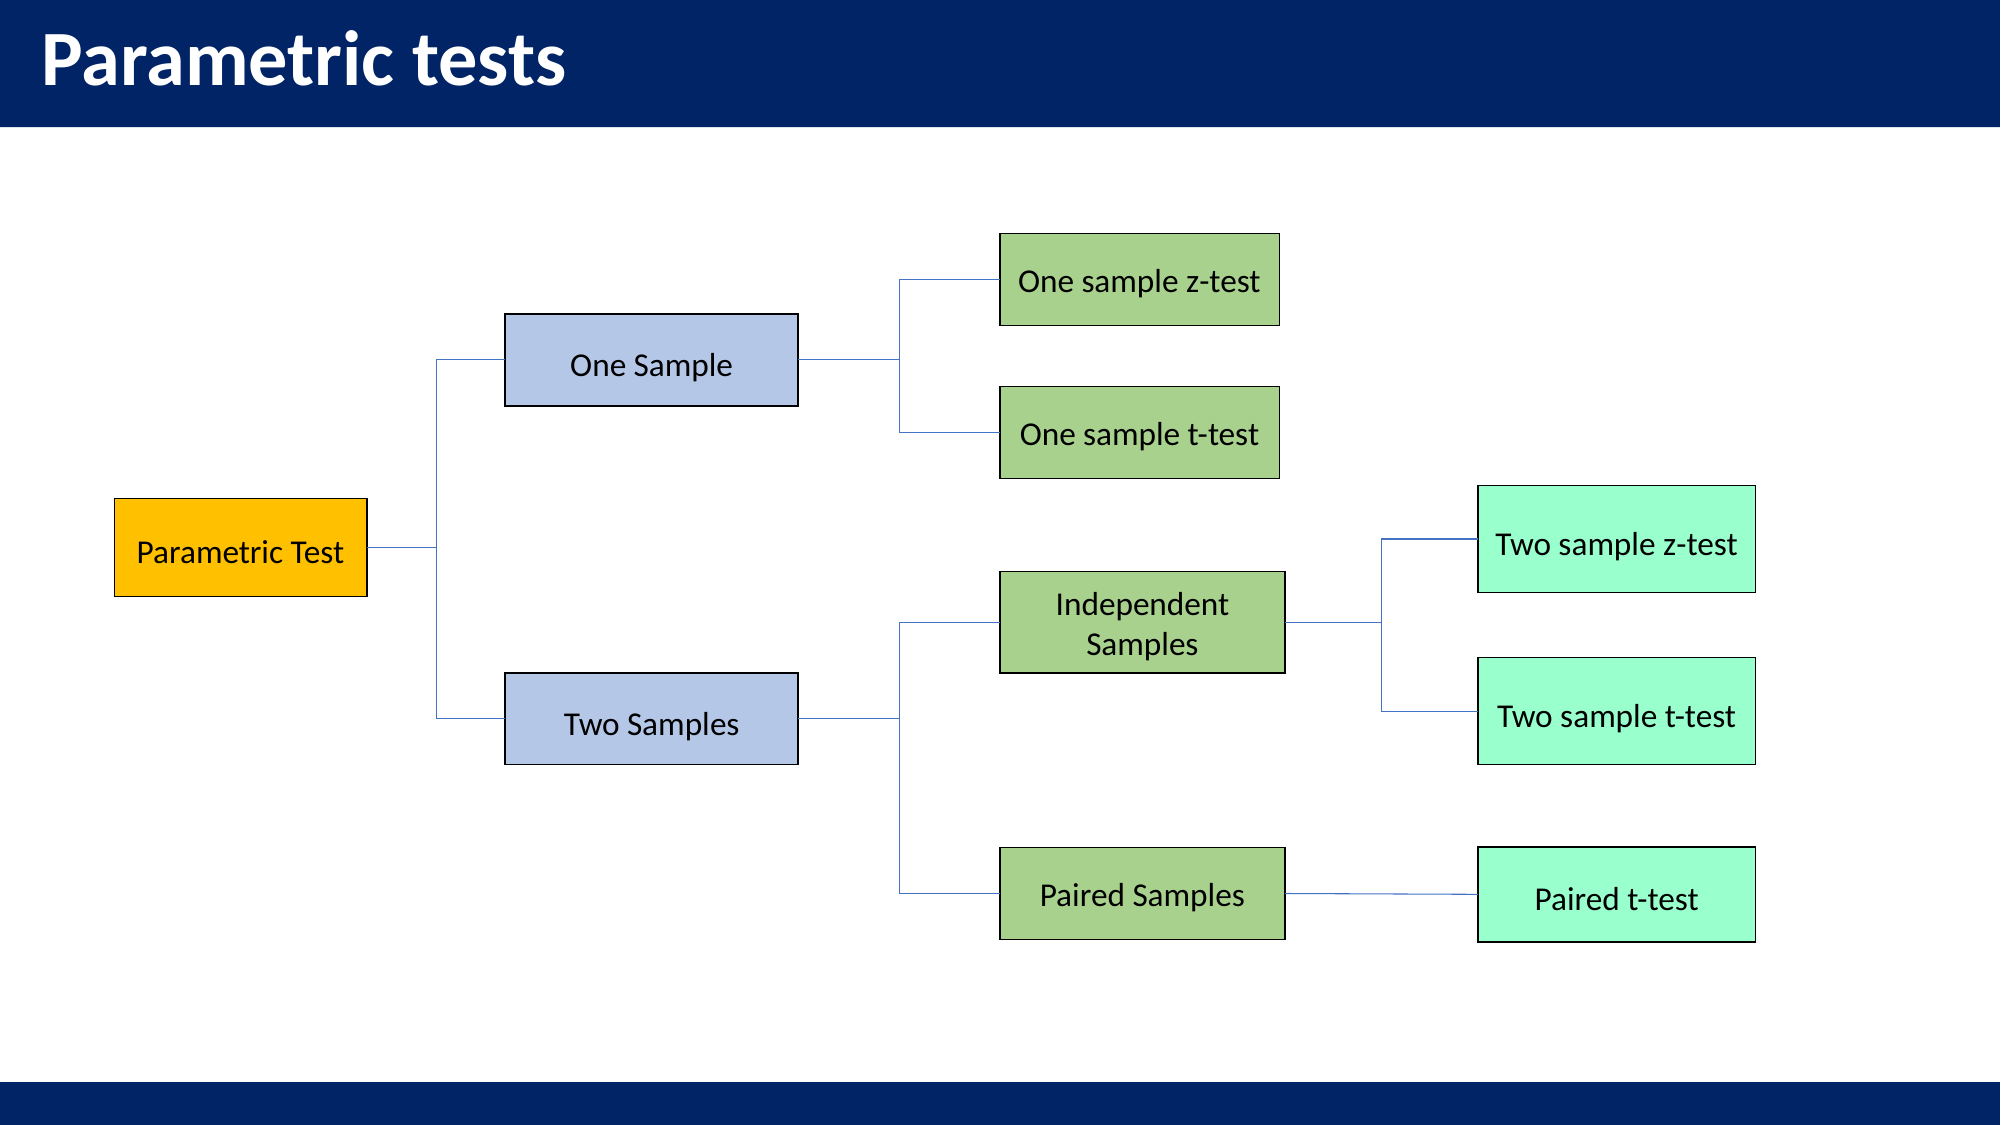

Parametric tests
One sample z-test
One Sample
One sample t-test
Two sample z-test
Parametric Test
Independent Samples
Two sample t-test
Two Samples
Paired t-test
Paired Samples